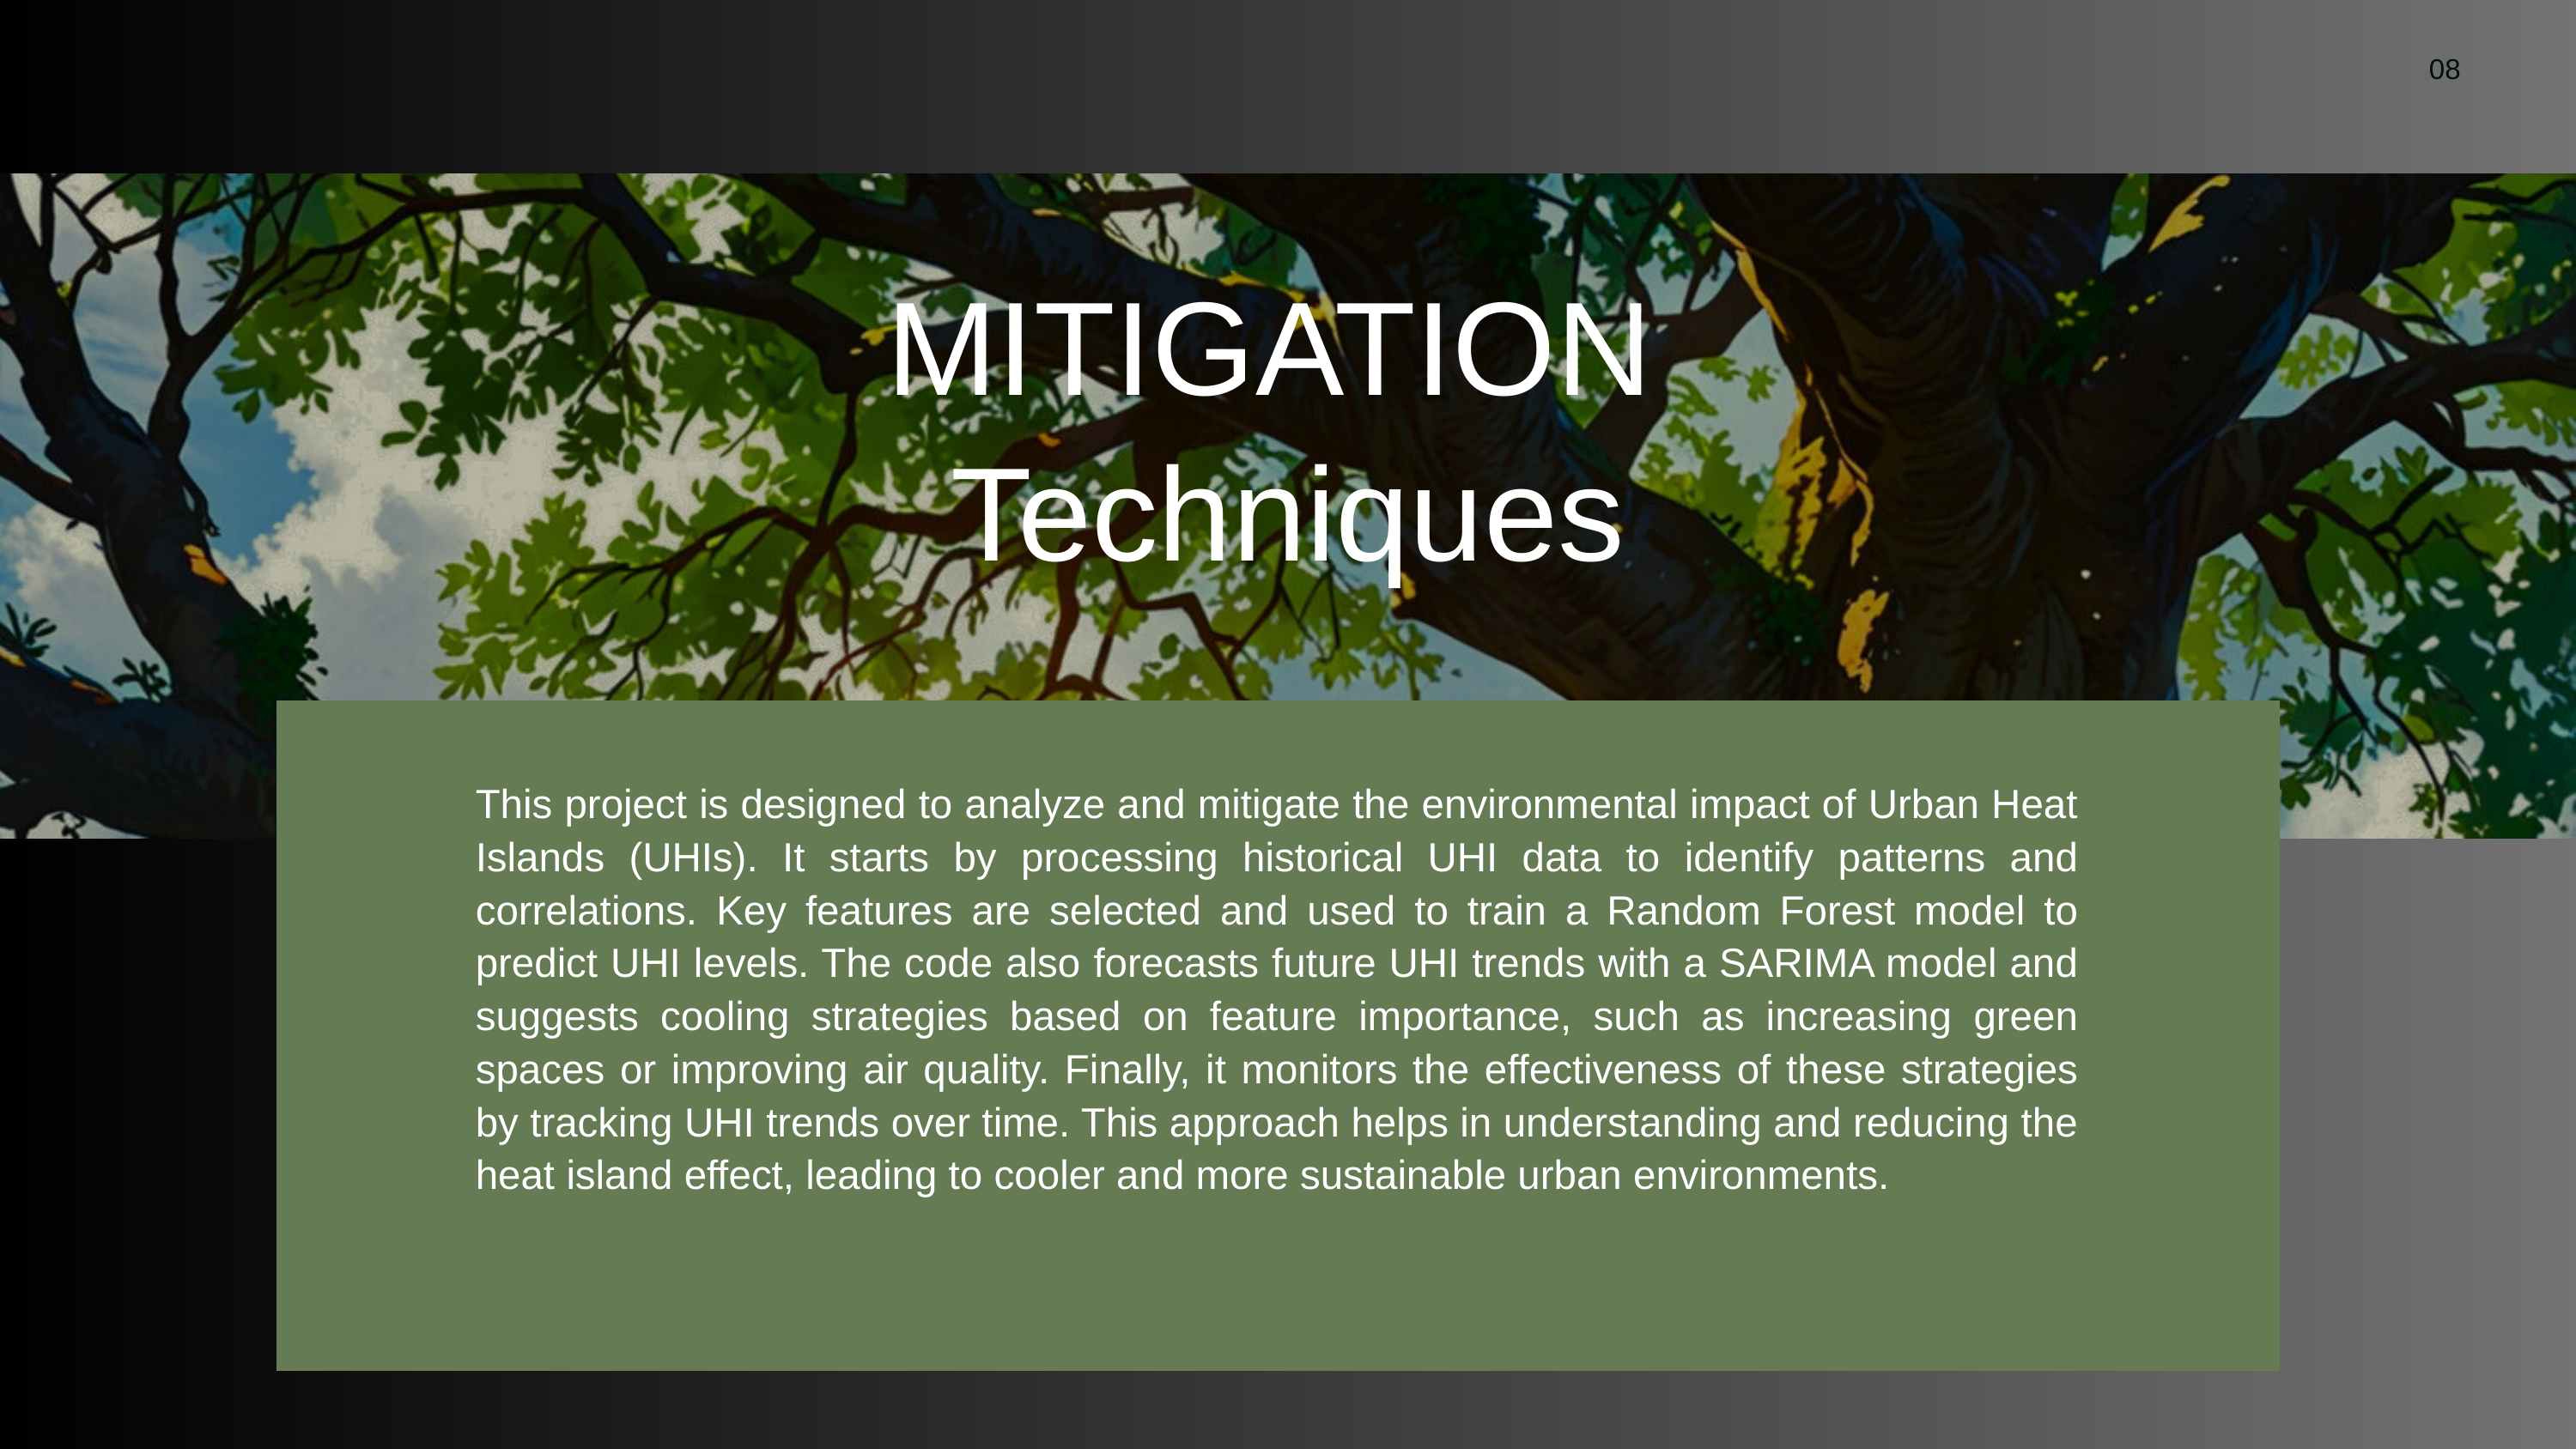

08

MITIGATION
Techniques

This project is designed to analyze and mitigate the environmental impact of Urban Heat Islands (UHIs). It starts by processing historical UHI data to identify patterns and correlations. Key features are selected and used to train a Random Forest model to predict UHI levels. The code also forecasts future UHI trends with a SARIMA model and suggests cooling strategies based on feature importance, such as increasing green spaces or improving air quality. Finally, it monitors the effectiveness of these strategies by tracking UHI trends over time. This approach helps in understanding and reducing the heat island effect, leading to cooler and more sustainable urban environments.